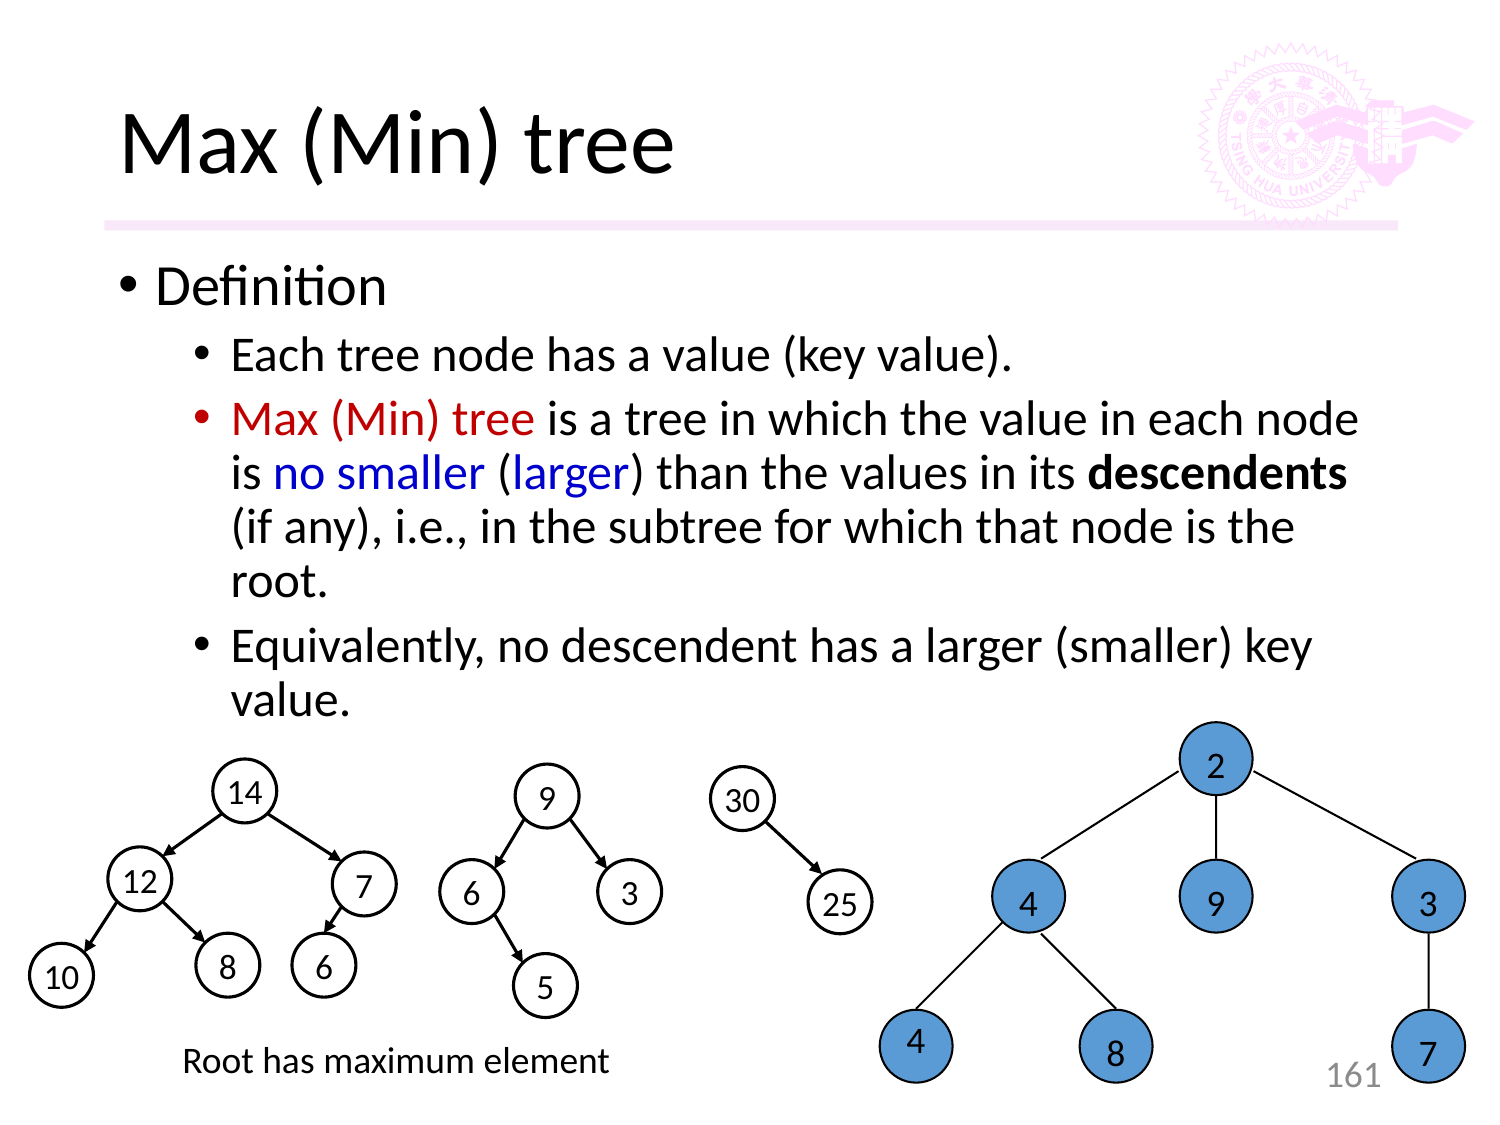

# Max (Min) tree
Definition
Each tree node has a value (key value).
Max (Min) tree is a tree in which the value in each node is no smaller (larger) than the values in its descendents (if any), i.e., in the subtree for which that node is the root.
Equivalently, no descendent has a larger (smaller) key value.

2

4
9
3

4

8
7
14
12
7
8
6
10
9
6
3
5
30
25
Root has maximum element
161